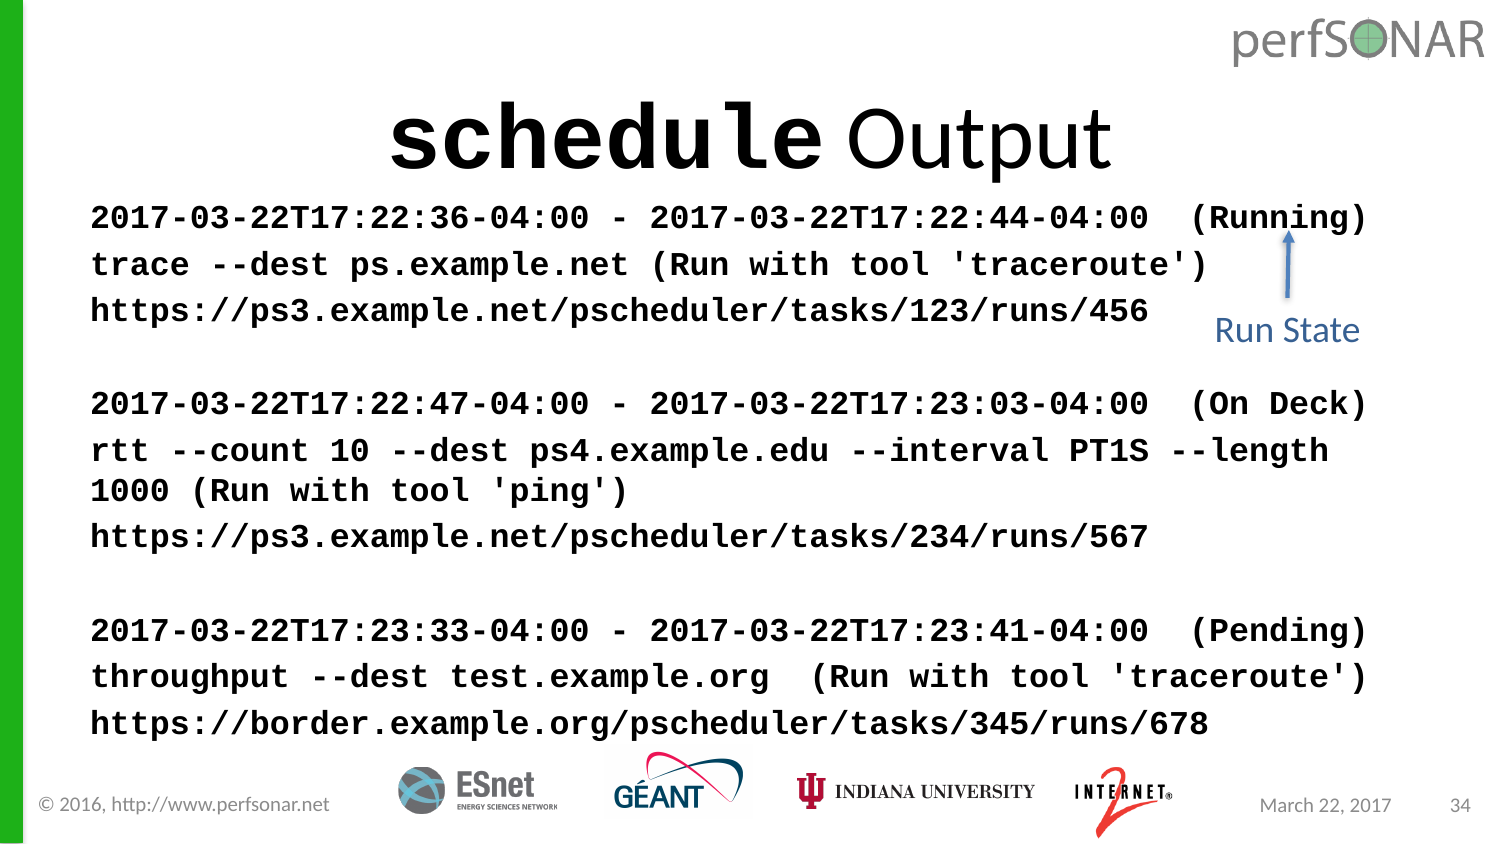

# schedule Output
2017-03-22T17:22:36-04:00 - 2017-03-22T17:22:44-04:00  (Running)
trace --dest ps.example.net (Run with tool 'traceroute')
https://ps3.example.net/pscheduler/tasks/123/runs/456

2017-03-22T17:22:47-04:00 - 2017-03-22T17:23:03-04:00  (On Deck)
rtt --count 10 --dest ps4.example.edu --interval PT1S --length 1000 (Run with tool 'ping')
https://ps3.example.net/pscheduler/tasks/234/runs/567

2017-03-22T17:23:33-04:00 - 2017-03-22T17:23:41-04:00  (Pending)
throughput --dest test.example.org  (Run with tool 'traceroute')
https://border.example.org/pscheduler/tasks/345/runs/678
Run State
© 2016, http://www.perfsonar.net
March 22, 2017
34